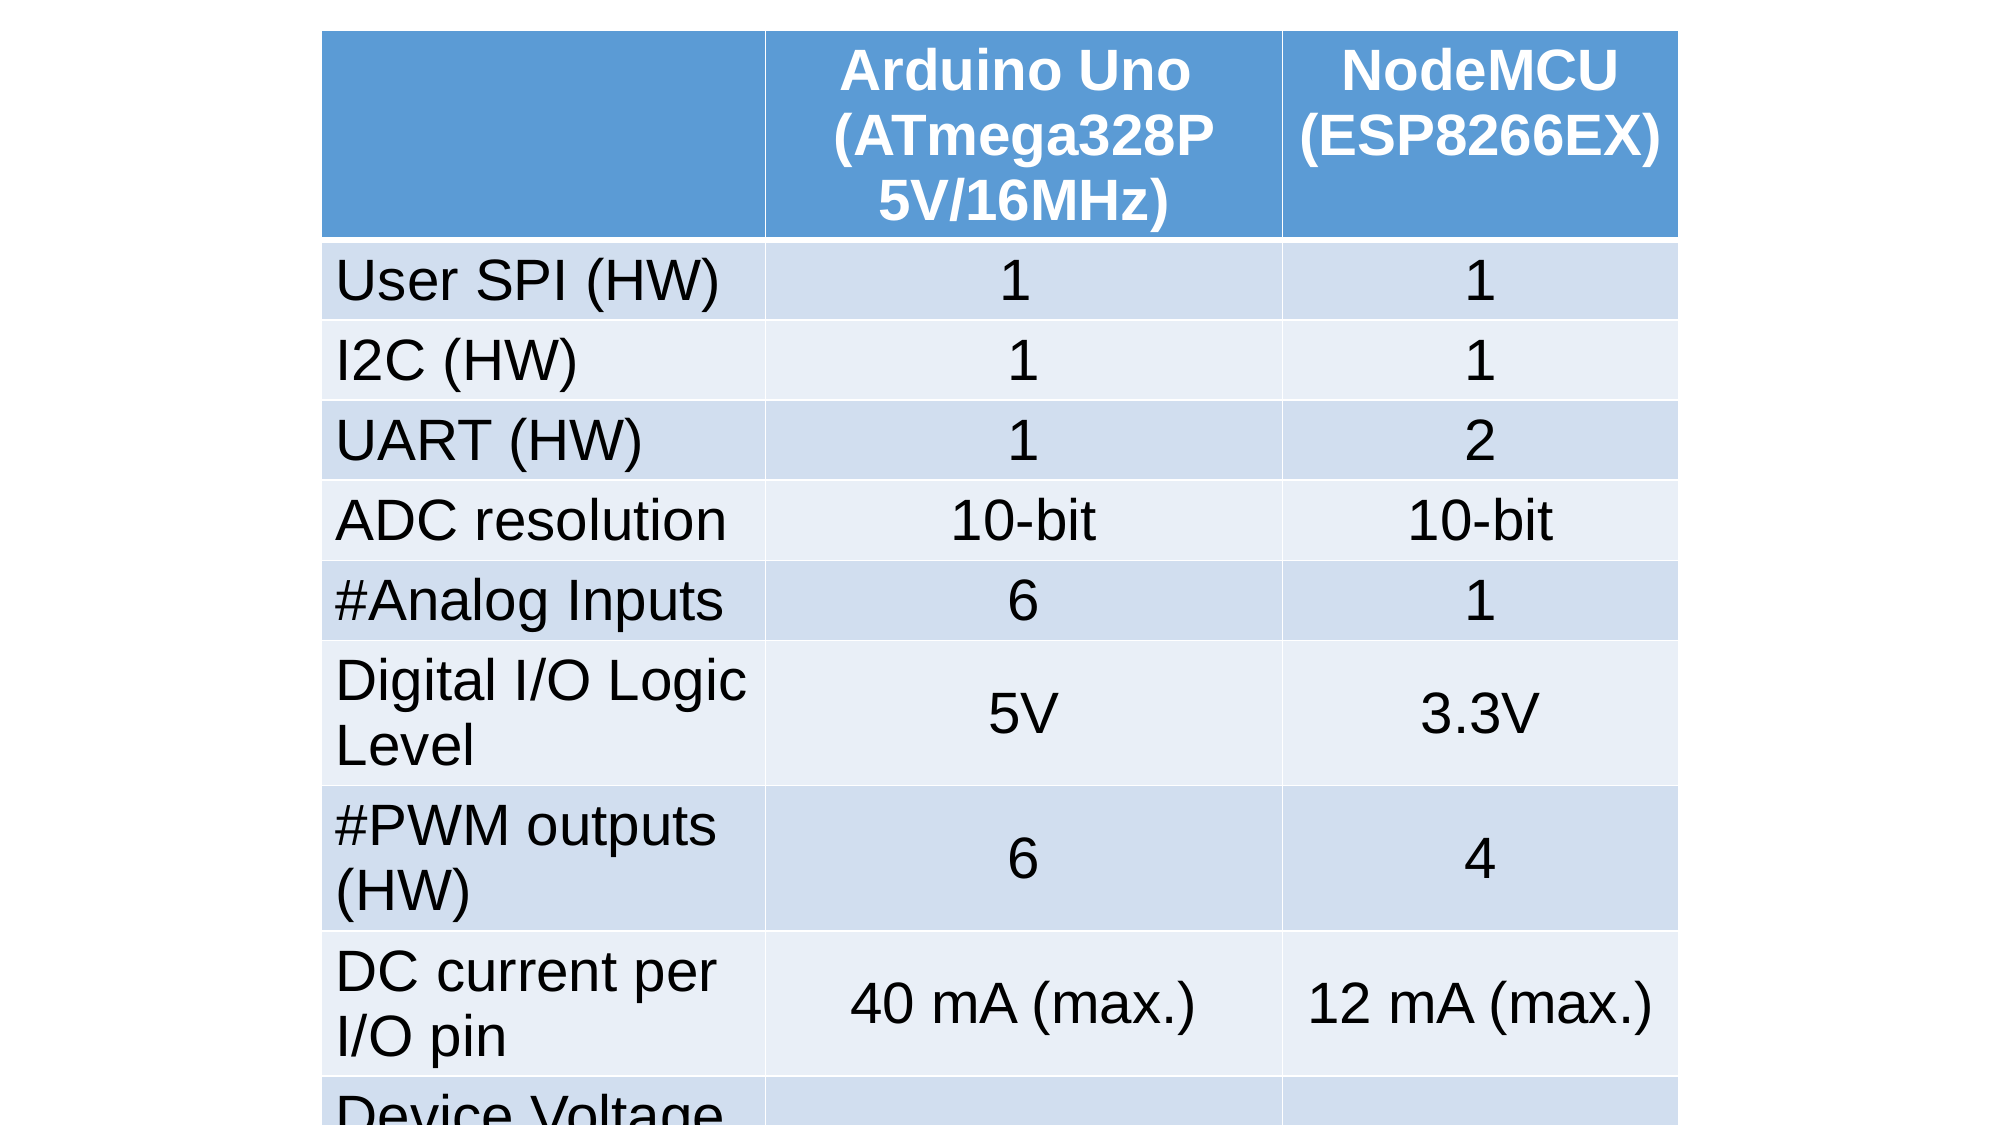

|  | Arduino Uno (ATmega328P 5V/16MHz) | NodeMCU (ESP8266EX) |
| --- | --- | --- |
| User SPI (HW) | 1 | 1 |
| I2C (HW) | 1 | 1 |
| UART (HW) | 1 | 2 |
| ADC resolution | 10-bit | 10-bit |
| #Analog Inputs | 6 | 1 |
| Digital I/O Logic Level | 5V | 3.3V |
| #PWM outputs (HW) | 6 | 4 |
| DC current per I/O pin | 40 mA (max.) | 12 mA (max.) |
| Device Voltage Supply | 4.5V .. 5.5V | 3.0V to 3.6V |
| On-board USB-to-Serial chip | yes | yes |